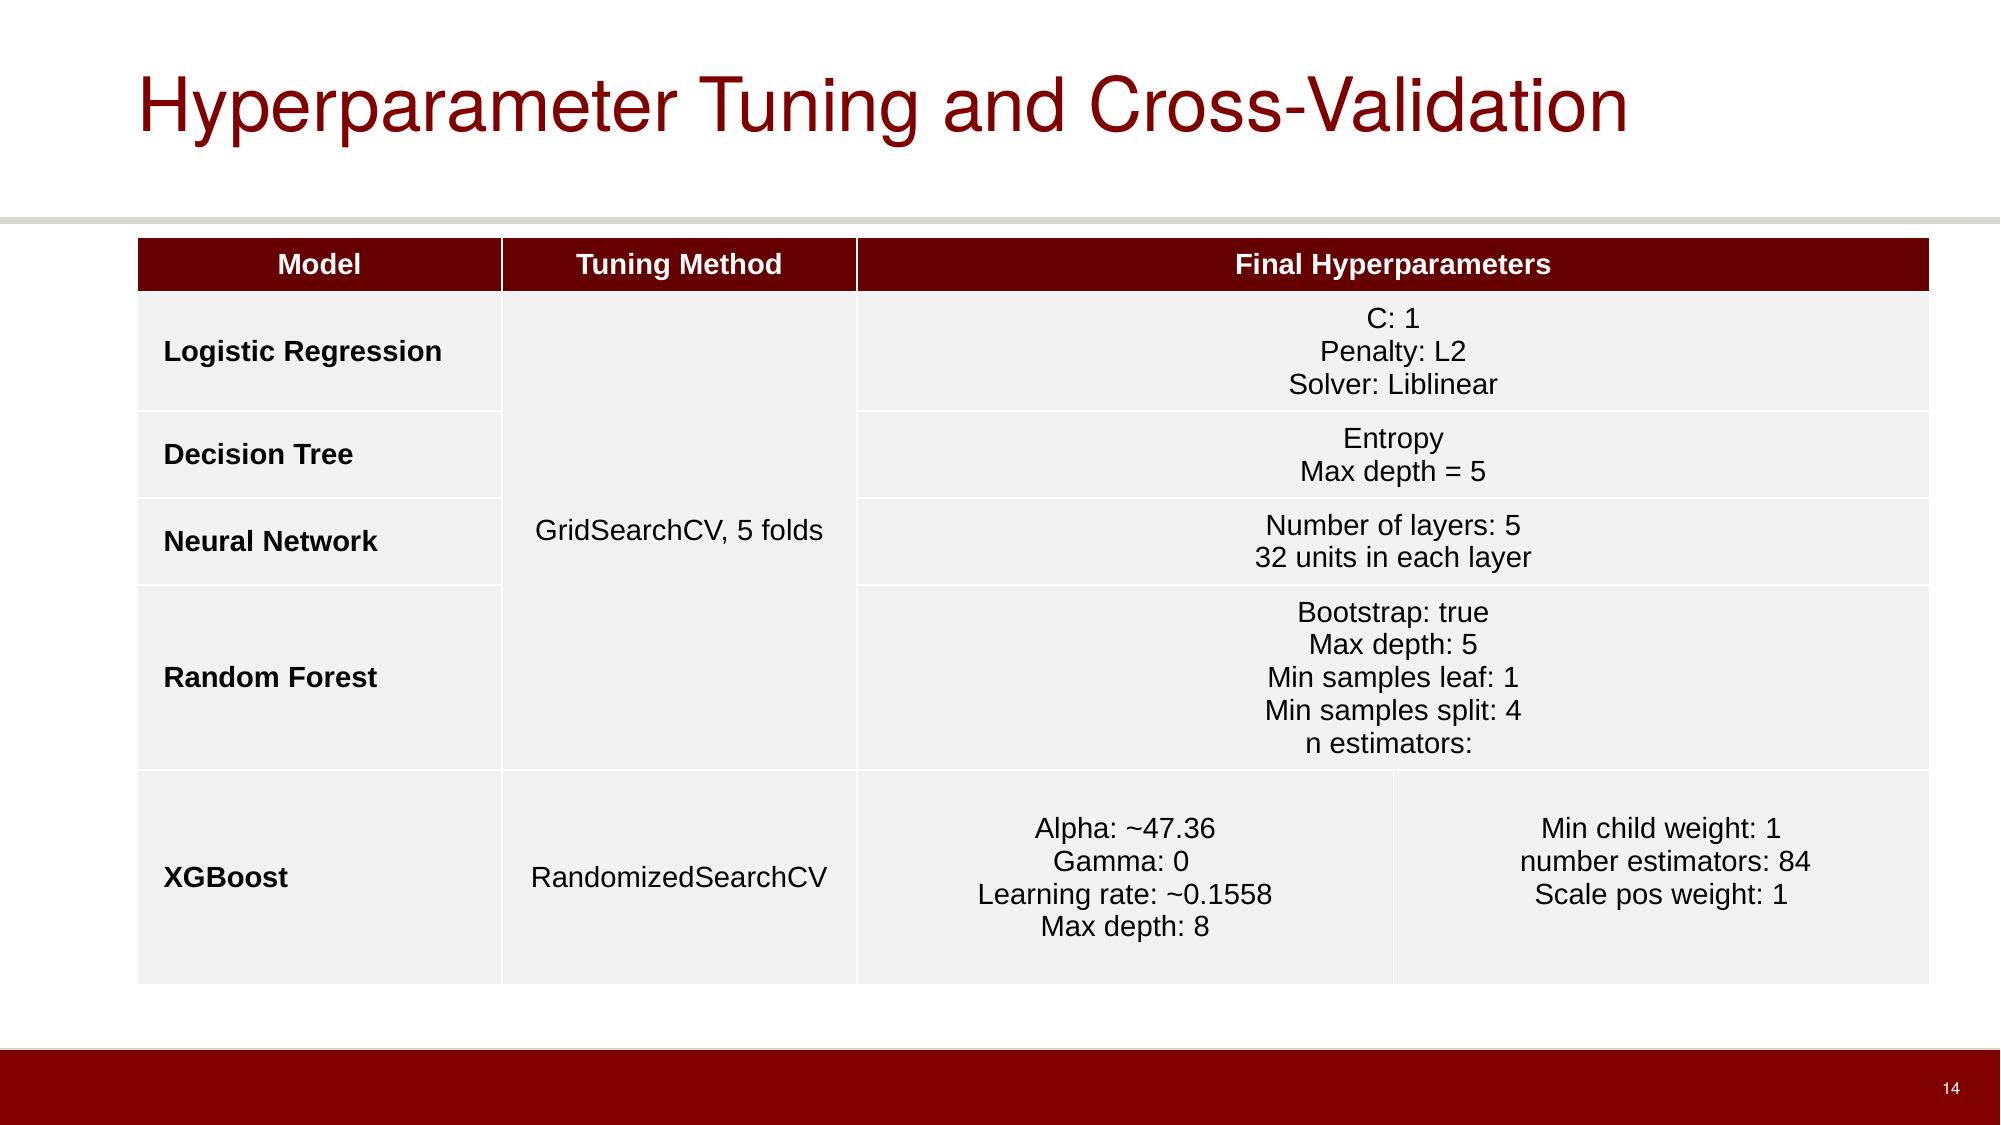

# Hyperparameter Tuning and Cross-Validation
| Model | Tuning Method | Final Hyperparameters |  |
| --- | --- | --- | --- |
| Logistic Regression | GridSearchCV, 5 folds | C: 1 Penalty: L2 Solver: Liblinear |  |
| Decision Tree |  | Entropy Max depth = 5 |  |
| Neural Network |  | Number of layers: 5 32 units in each layer |  |
| Random Forest |  | Bootstrap: true Max depth: 5 Min samples leaf: 1 Min samples split: 4 n estimators: |  |
| XGBoost | RandomizedSearchCV | Alpha: ~47.36 Gamma: 0 Learning rate: ~0.1558 Max depth: 8 | Min child weight: 1 number estimators: 84 Scale pos weight: 1 |
14